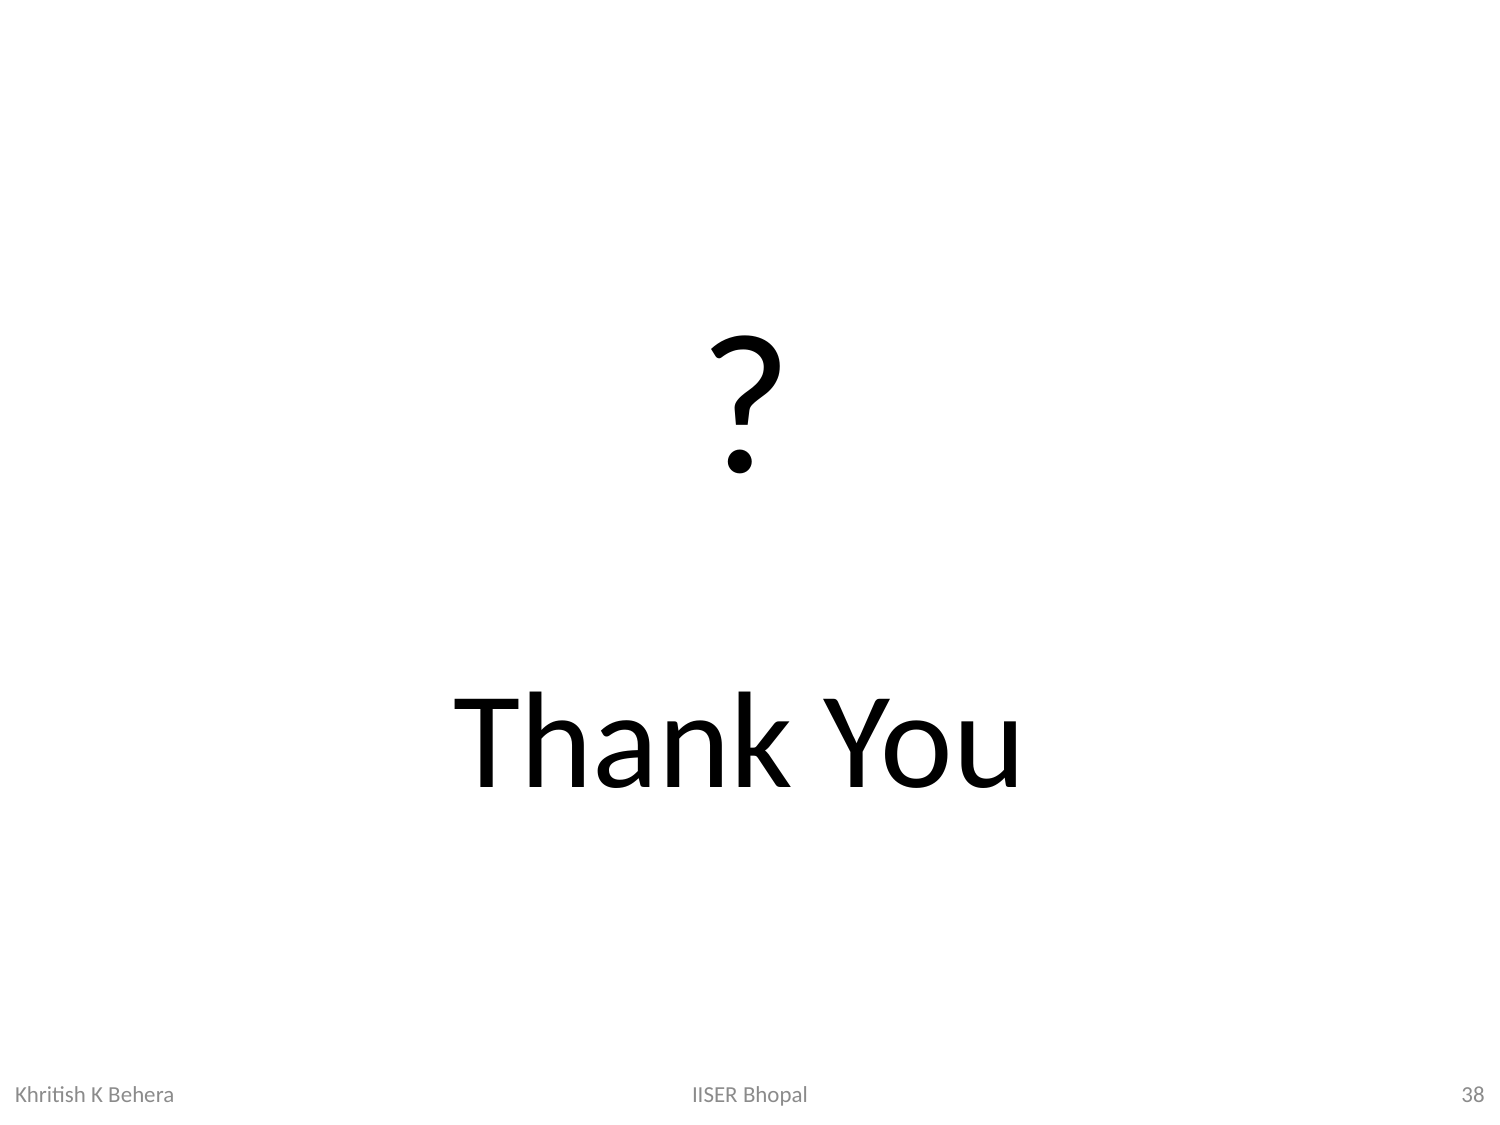

?
Thank You
38
IISER Bhopal
Khritish K Behera